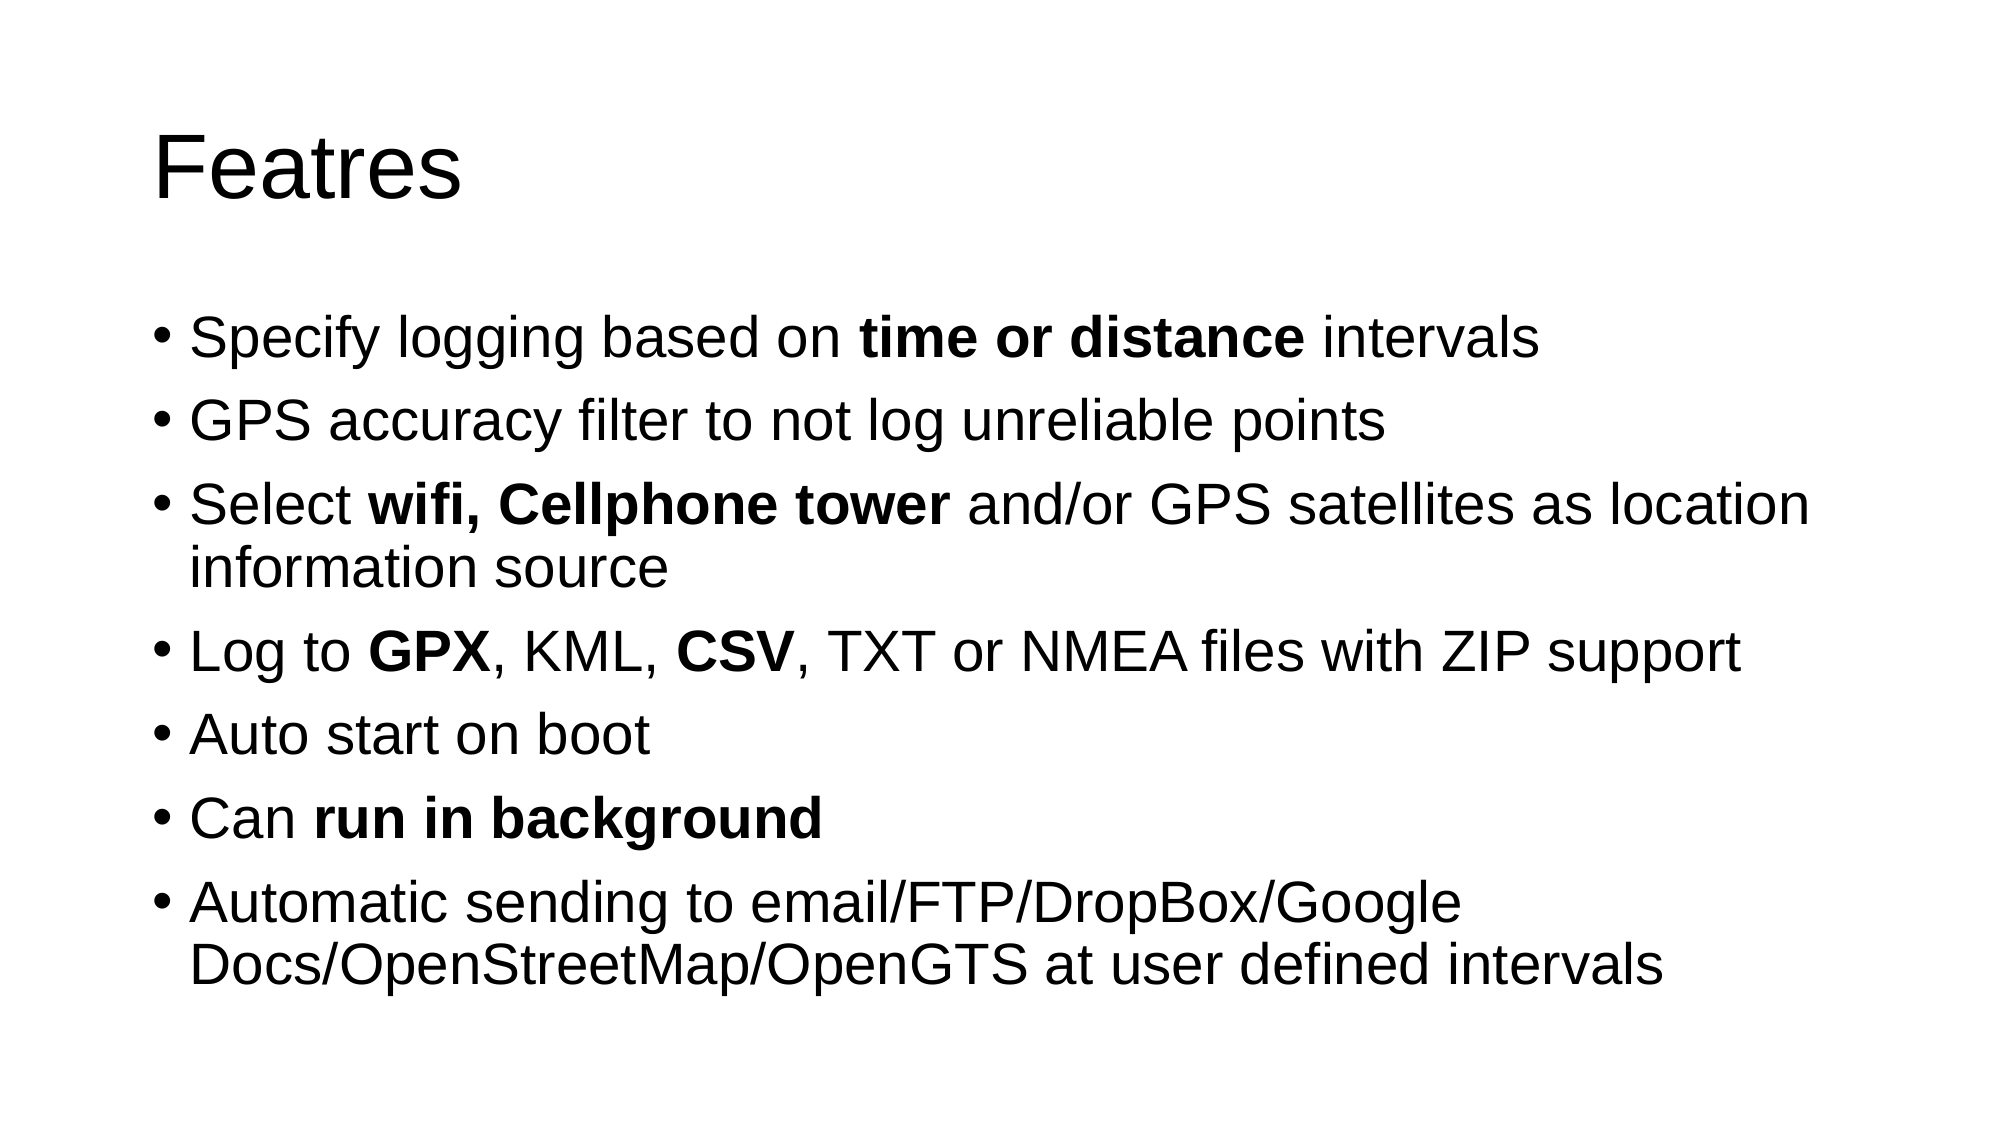

# Featres
Specify logging based on time or distance intervals
GPS accuracy filter to not log unreliable points
Select wifi, Cellphone tower and/or GPS satellites as location information source
Log to GPX, KML, CSV, TXT or NMEA files with ZIP support
Auto start on boot
Can run in background
Automatic sending to email/FTP/DropBox/Google Docs/OpenStreetMap/OpenGTS at user defined intervals